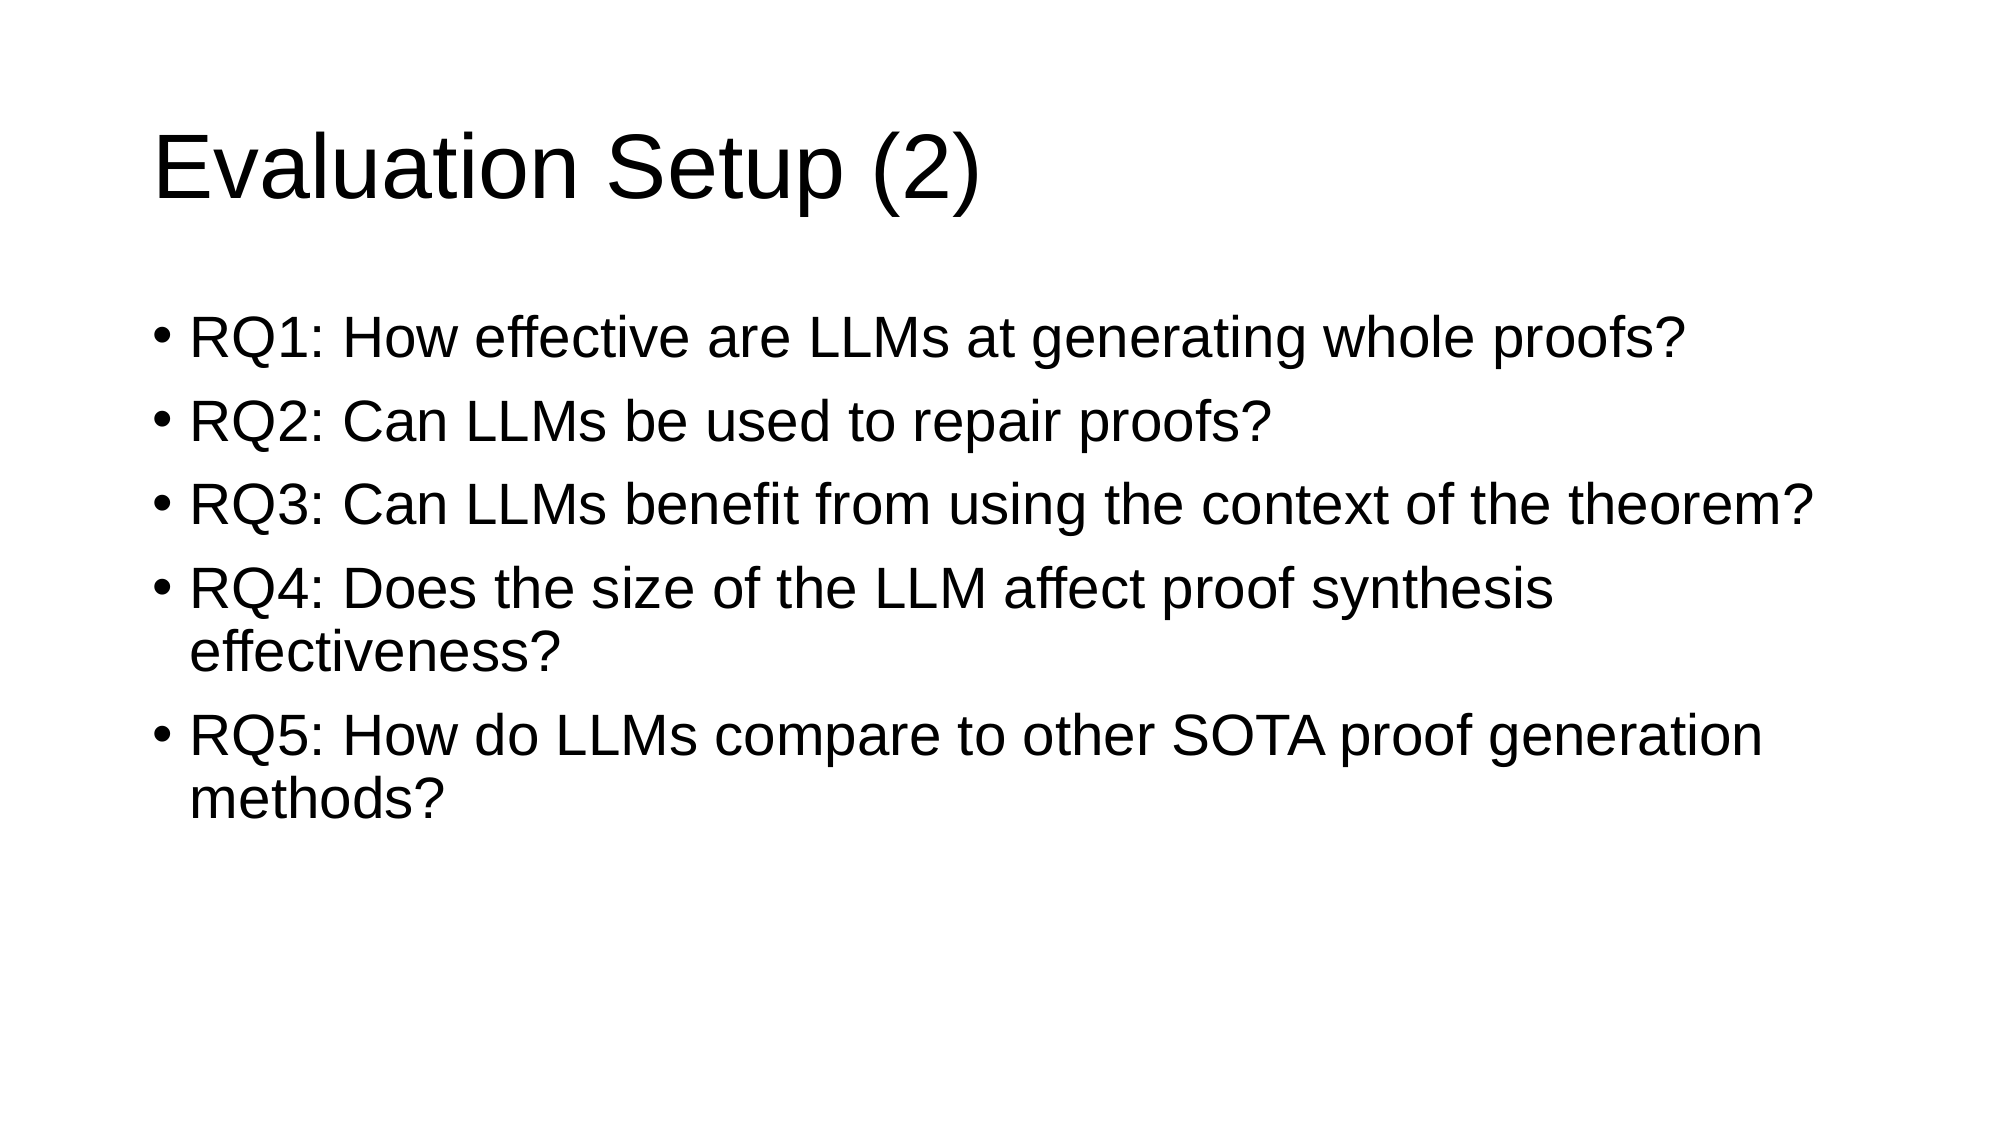

# Evaluation Setup (2)
RQ1: How effective are LLMs at generating whole proofs?
RQ2: Can LLMs be used to repair proofs?
RQ3: Can LLMs benefit from using the context of the theorem?
RQ4: Does the size of the LLM affect proof synthesis effectiveness?
RQ5: How do LLMs compare to other SOTA proof generation methods?